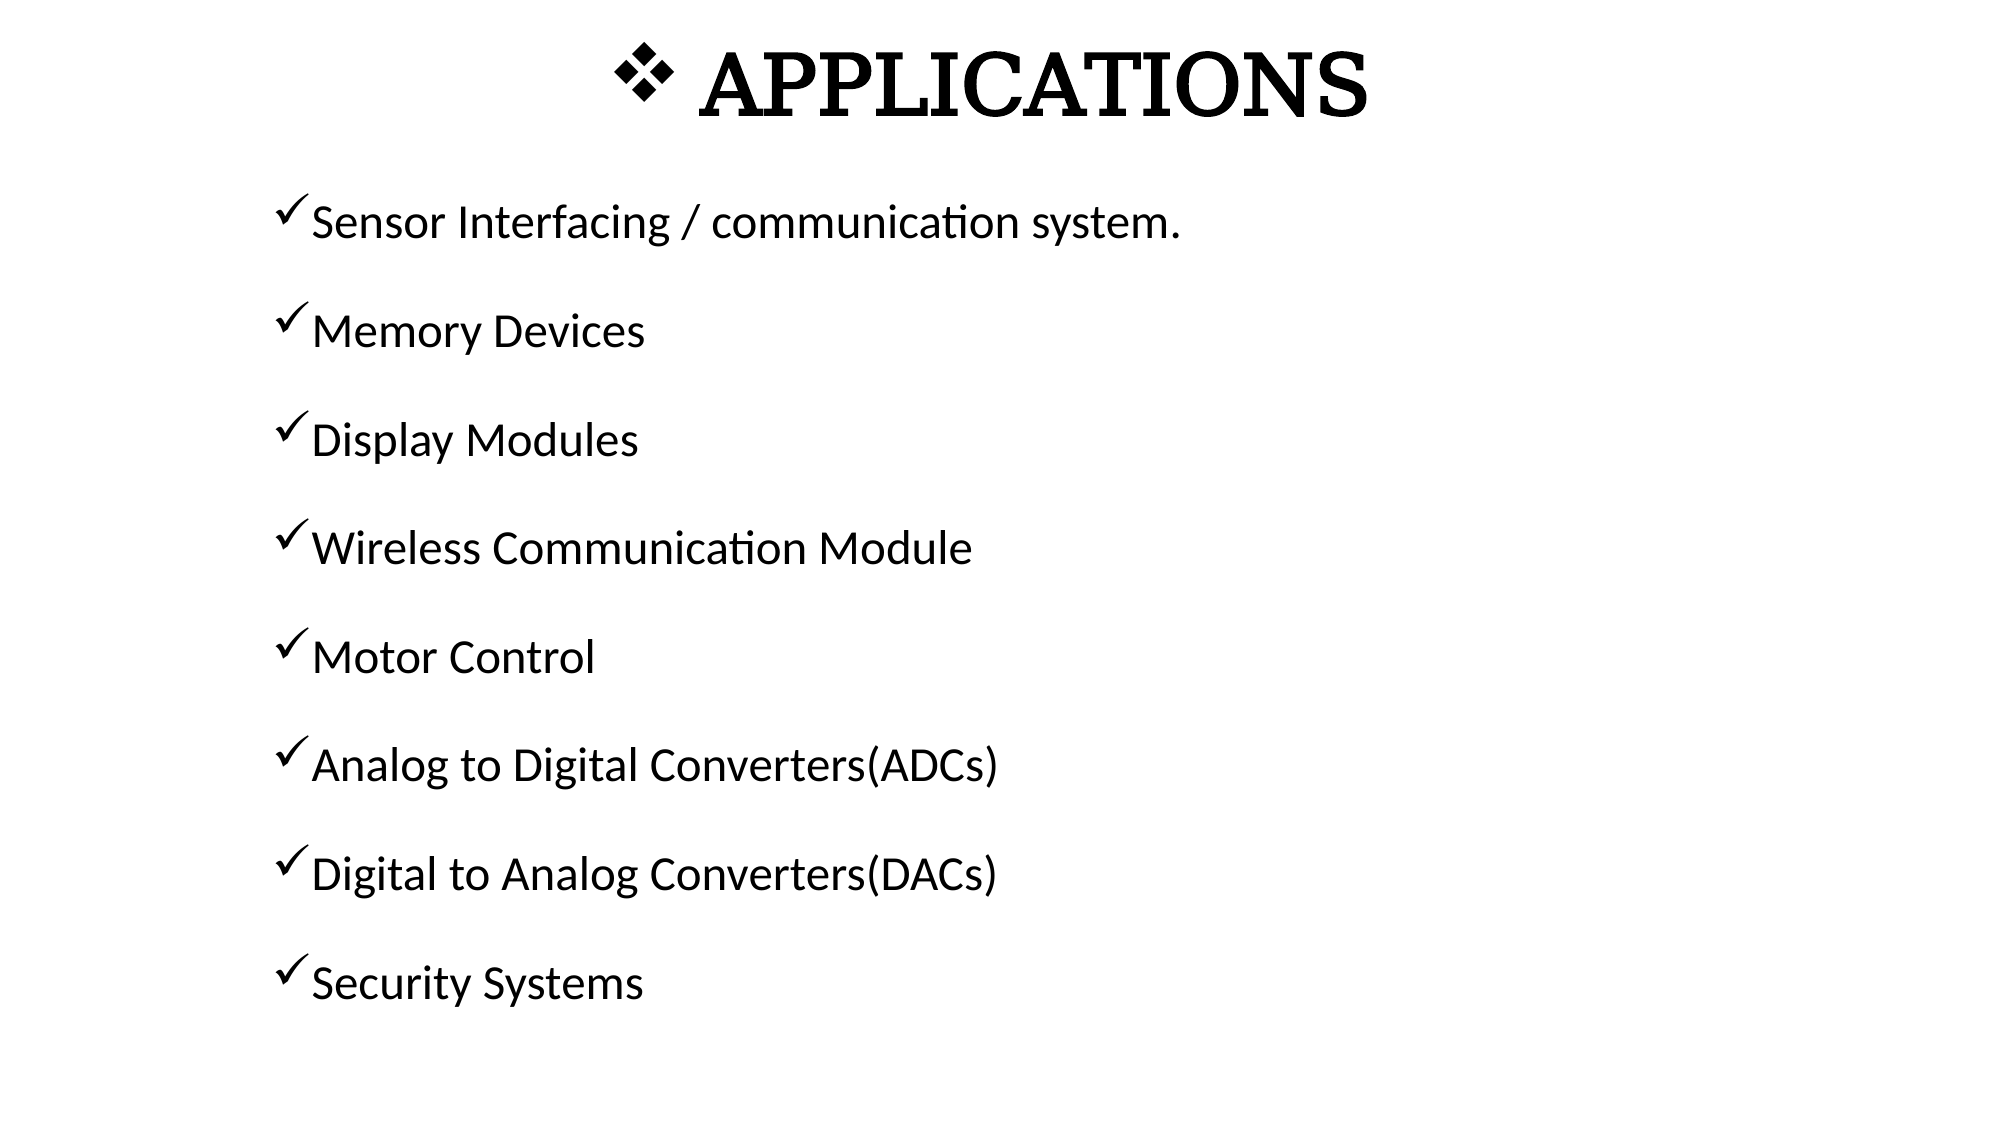

# APPLICATIONS
Sensor Interfacing / communication system.
Memory Devices
Display Modules
Wireless Communication Module
Motor Control
Analog to Digital Converters(ADCs)
Digital to Analog Converters(DACs)
Security Systems